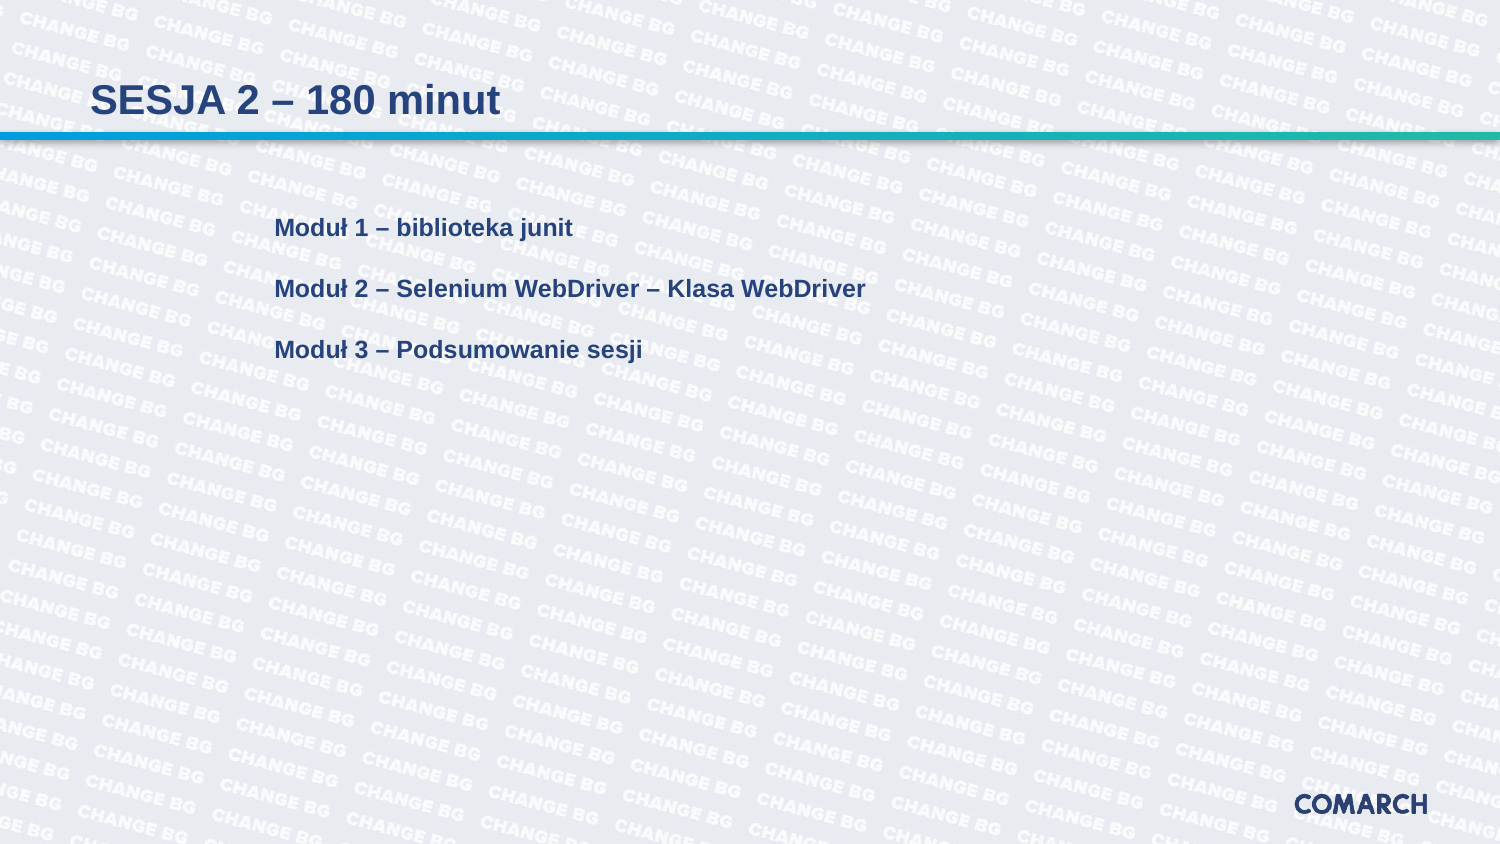

# SESJA 2 – 180 minut

Moduł 1 – biblioteka junit

Moduł 2 – Selenium WebDriver – Klasa WebDriver

Moduł 3 – Podsumowanie sesji